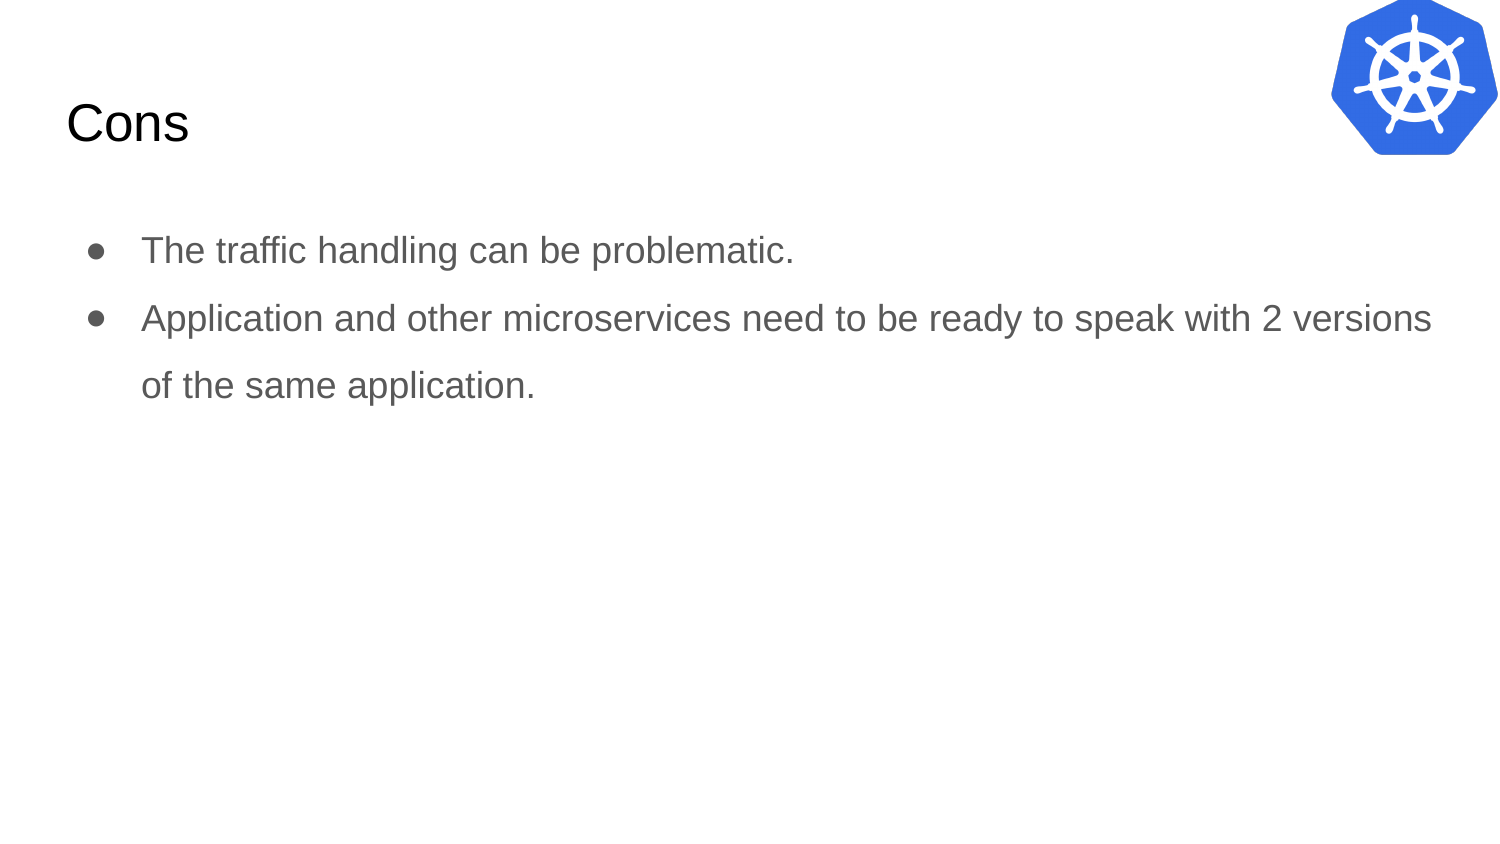

# Cons
The traffic handling can be problematic.
Application and other microservices need to be ready to speak with 2 versions of the same application.